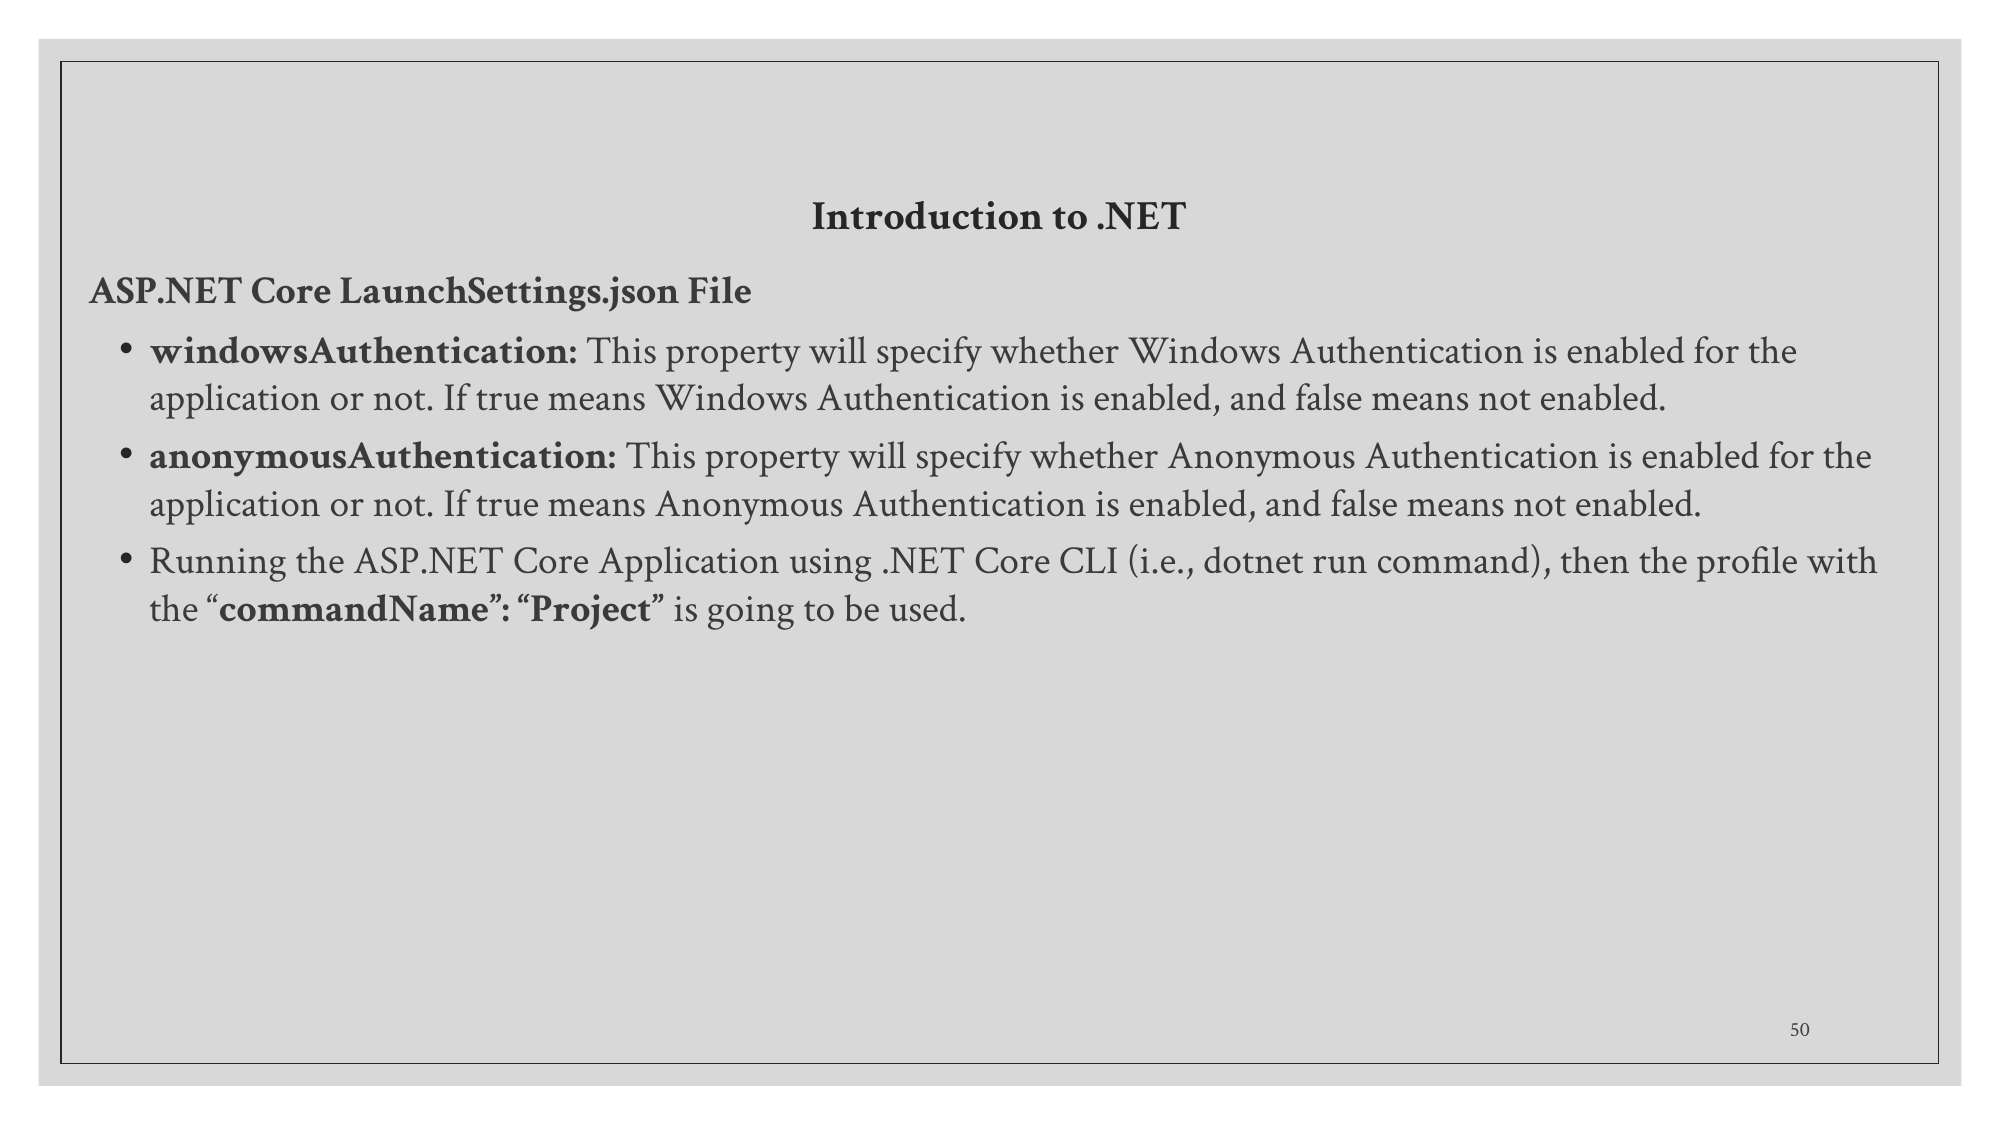

# Introduction to .NET
 ASP.NET Core LaunchSettings.json File
windowsAuthentication: This property will specify whether Windows Authentication is enabled for the application or not. If true means Windows Authentication is enabled, and false means not enabled.
anonymousAuthentication: This property will specify whether Anonymous Authentication is enabled for the application or not. If true means Anonymous Authentication is enabled, and false means not enabled.
Running the ASP.NET Core Application using .NET Core CLI (i.e., dotnet run command), then the profile with the “commandName”: “Project” is going to be used.

50